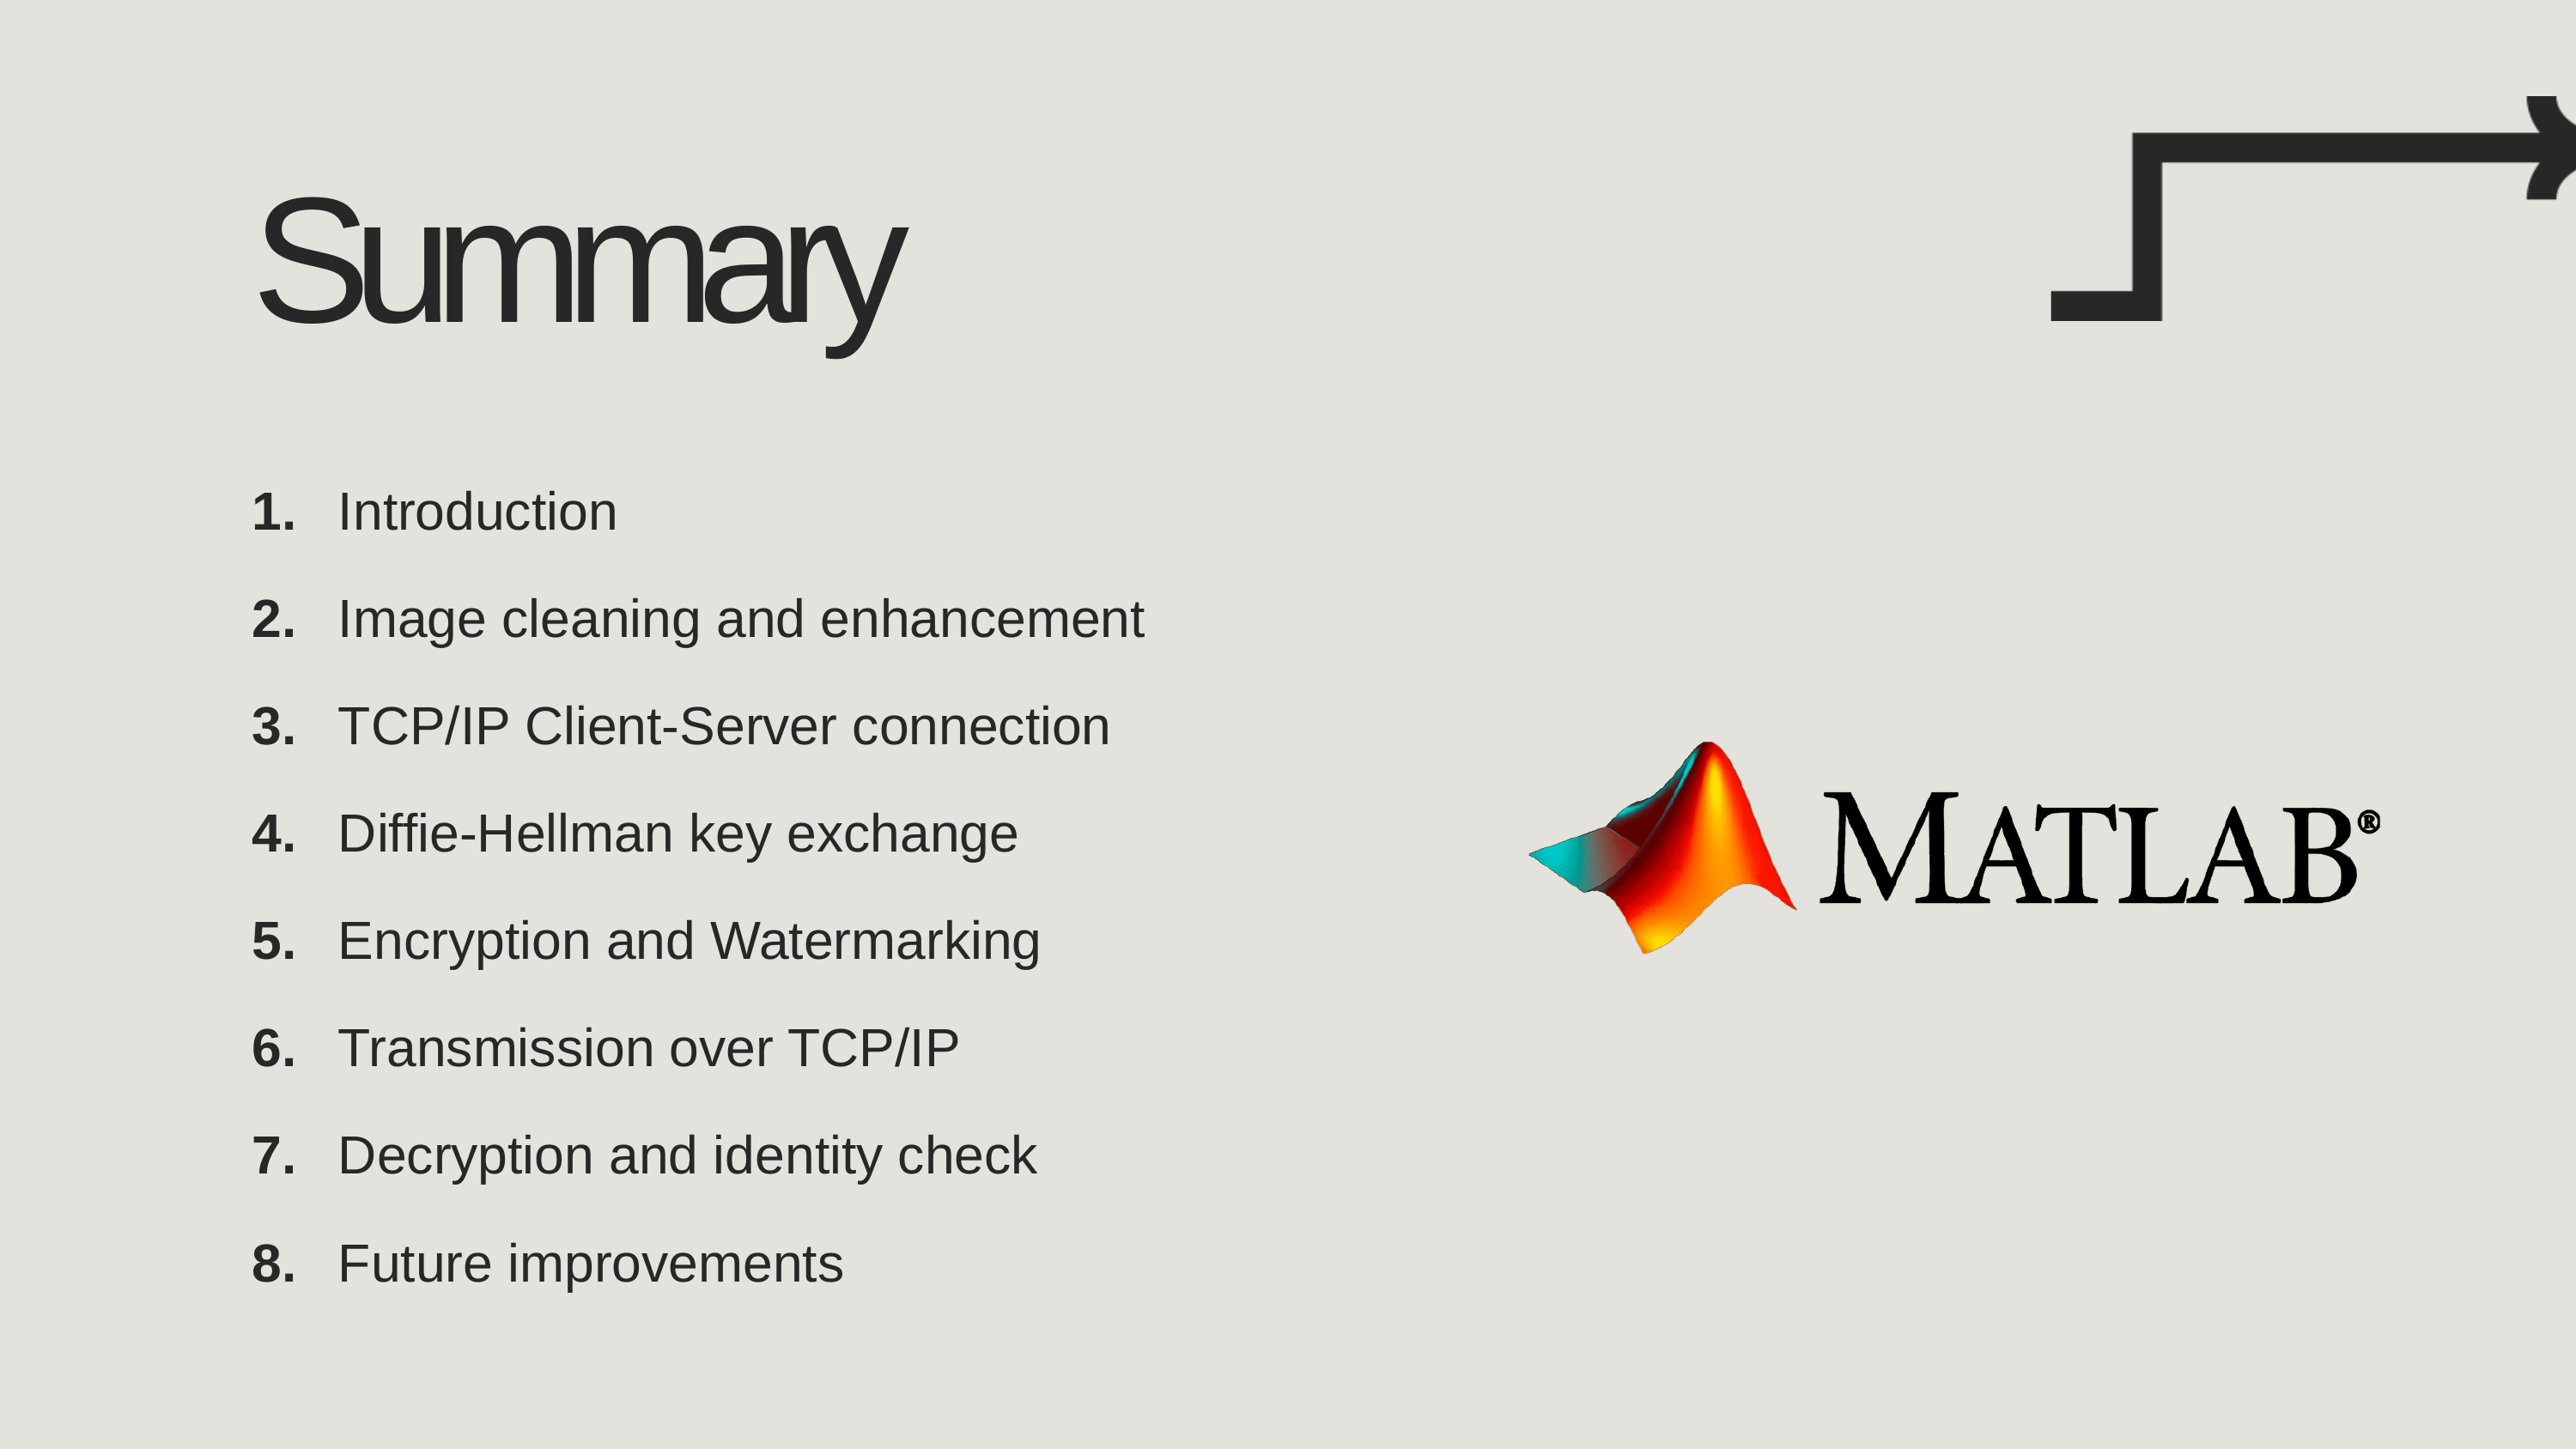

Summary
1.
2.
3.
4.
5.
6.
7.
8.
Introduction
Image cleaning and enhancement
TCP/IP Client-Server connection
Diffie-Hellman key exchange
Encryption and Watermarking
Transmission over TCP/IP
Decryption and identity check
Future improvements